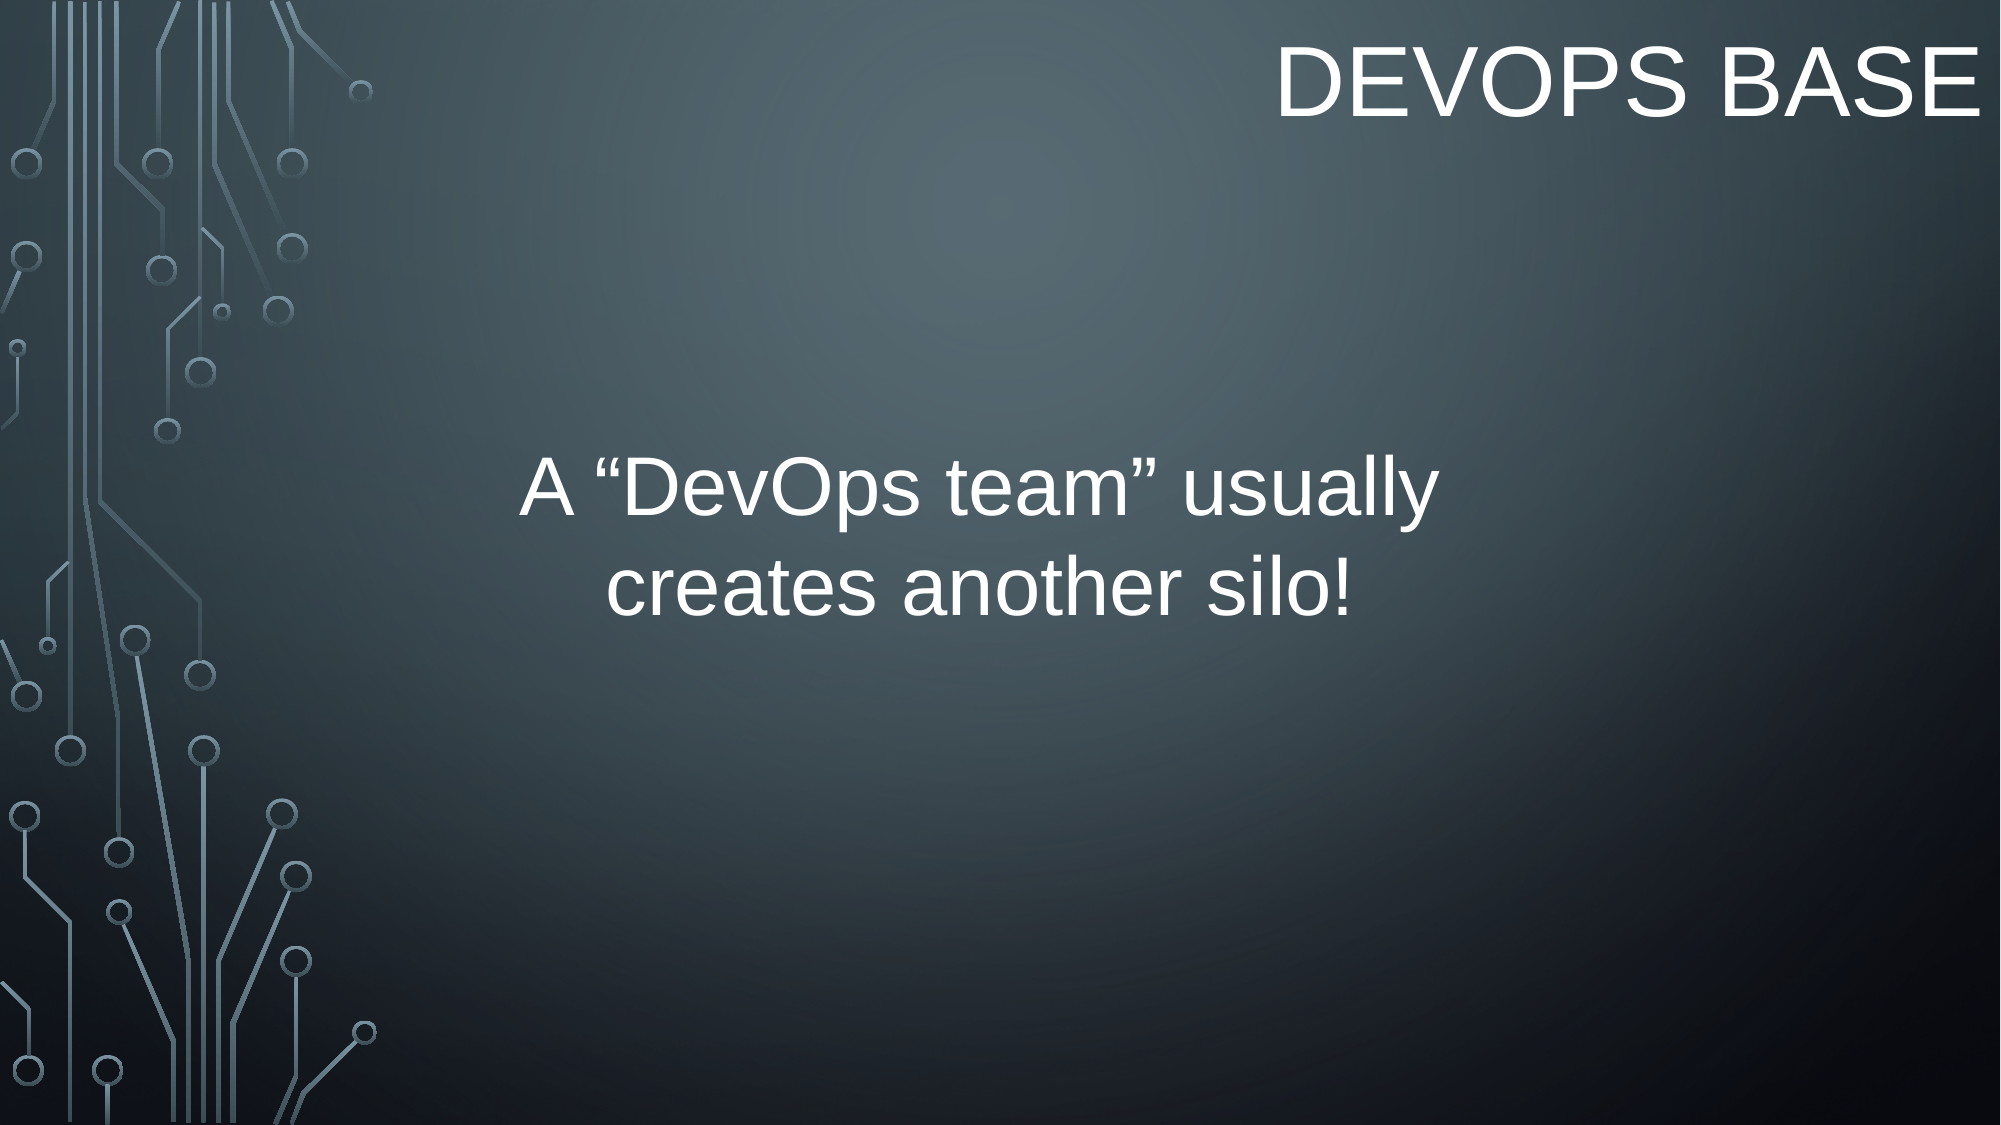

# Devops BASE
A “DevOps team” usually creates another silo!